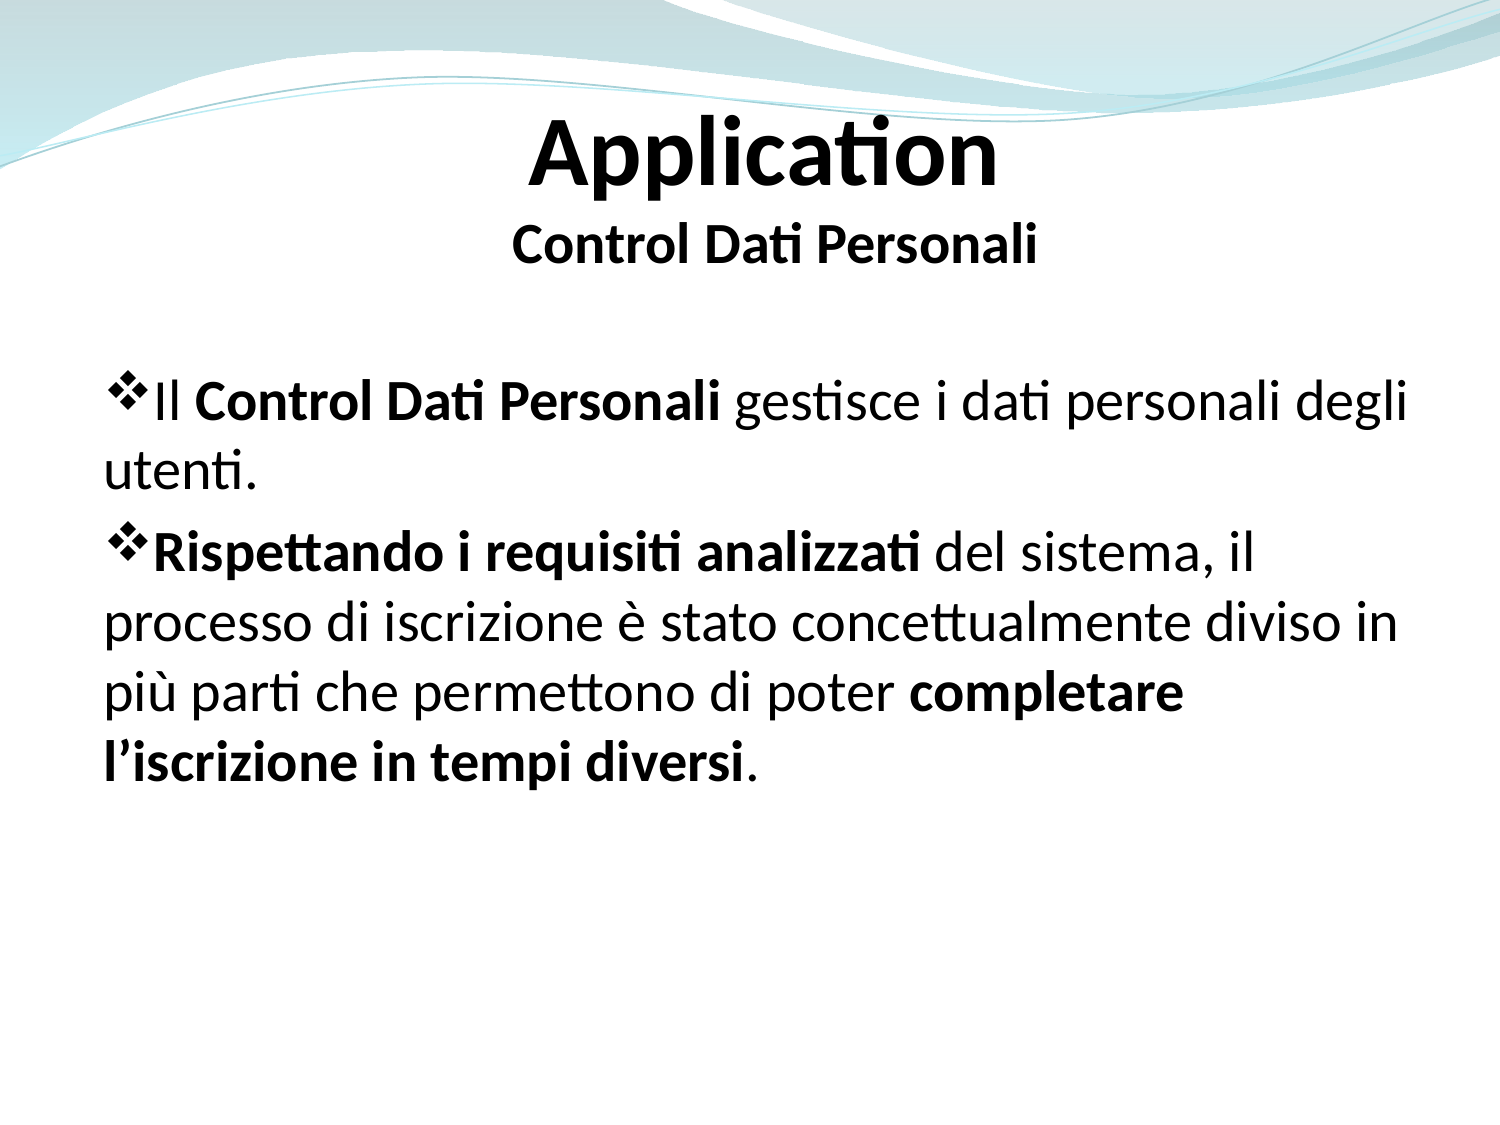

Application
Control Dati Personali

Il Control Dati Personali gestisce i dati personali degli utenti.
Rispettando i requisiti analizzati del sistema, il processo di iscrizione è stato concettualmente diviso in più parti che permettono di poter completare l’iscrizione in tempi diversi.